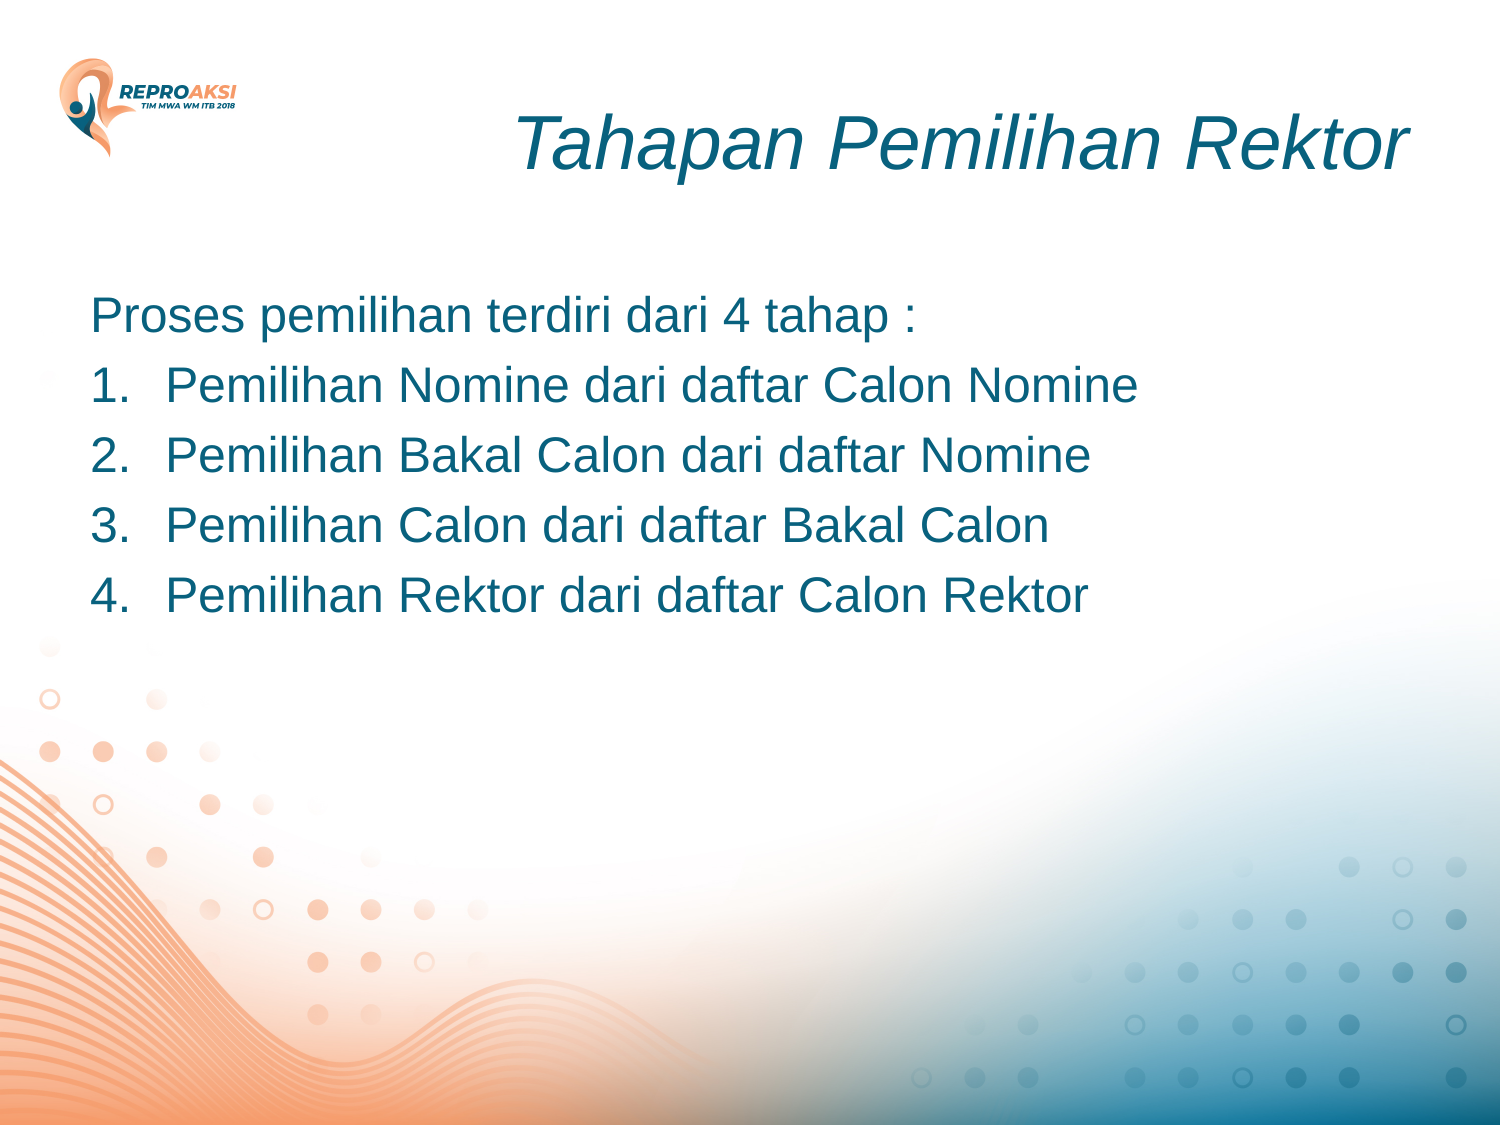

# Tahapan Pemilihan Rektor
Proses pemilihan terdiri dari 4 tahap :
Pemilihan Nomine dari daftar Calon Nomine
Pemilihan Bakal Calon dari daftar Nomine
Pemilihan Calon dari daftar Bakal Calon
Pemilihan Rektor dari daftar Calon Rektor